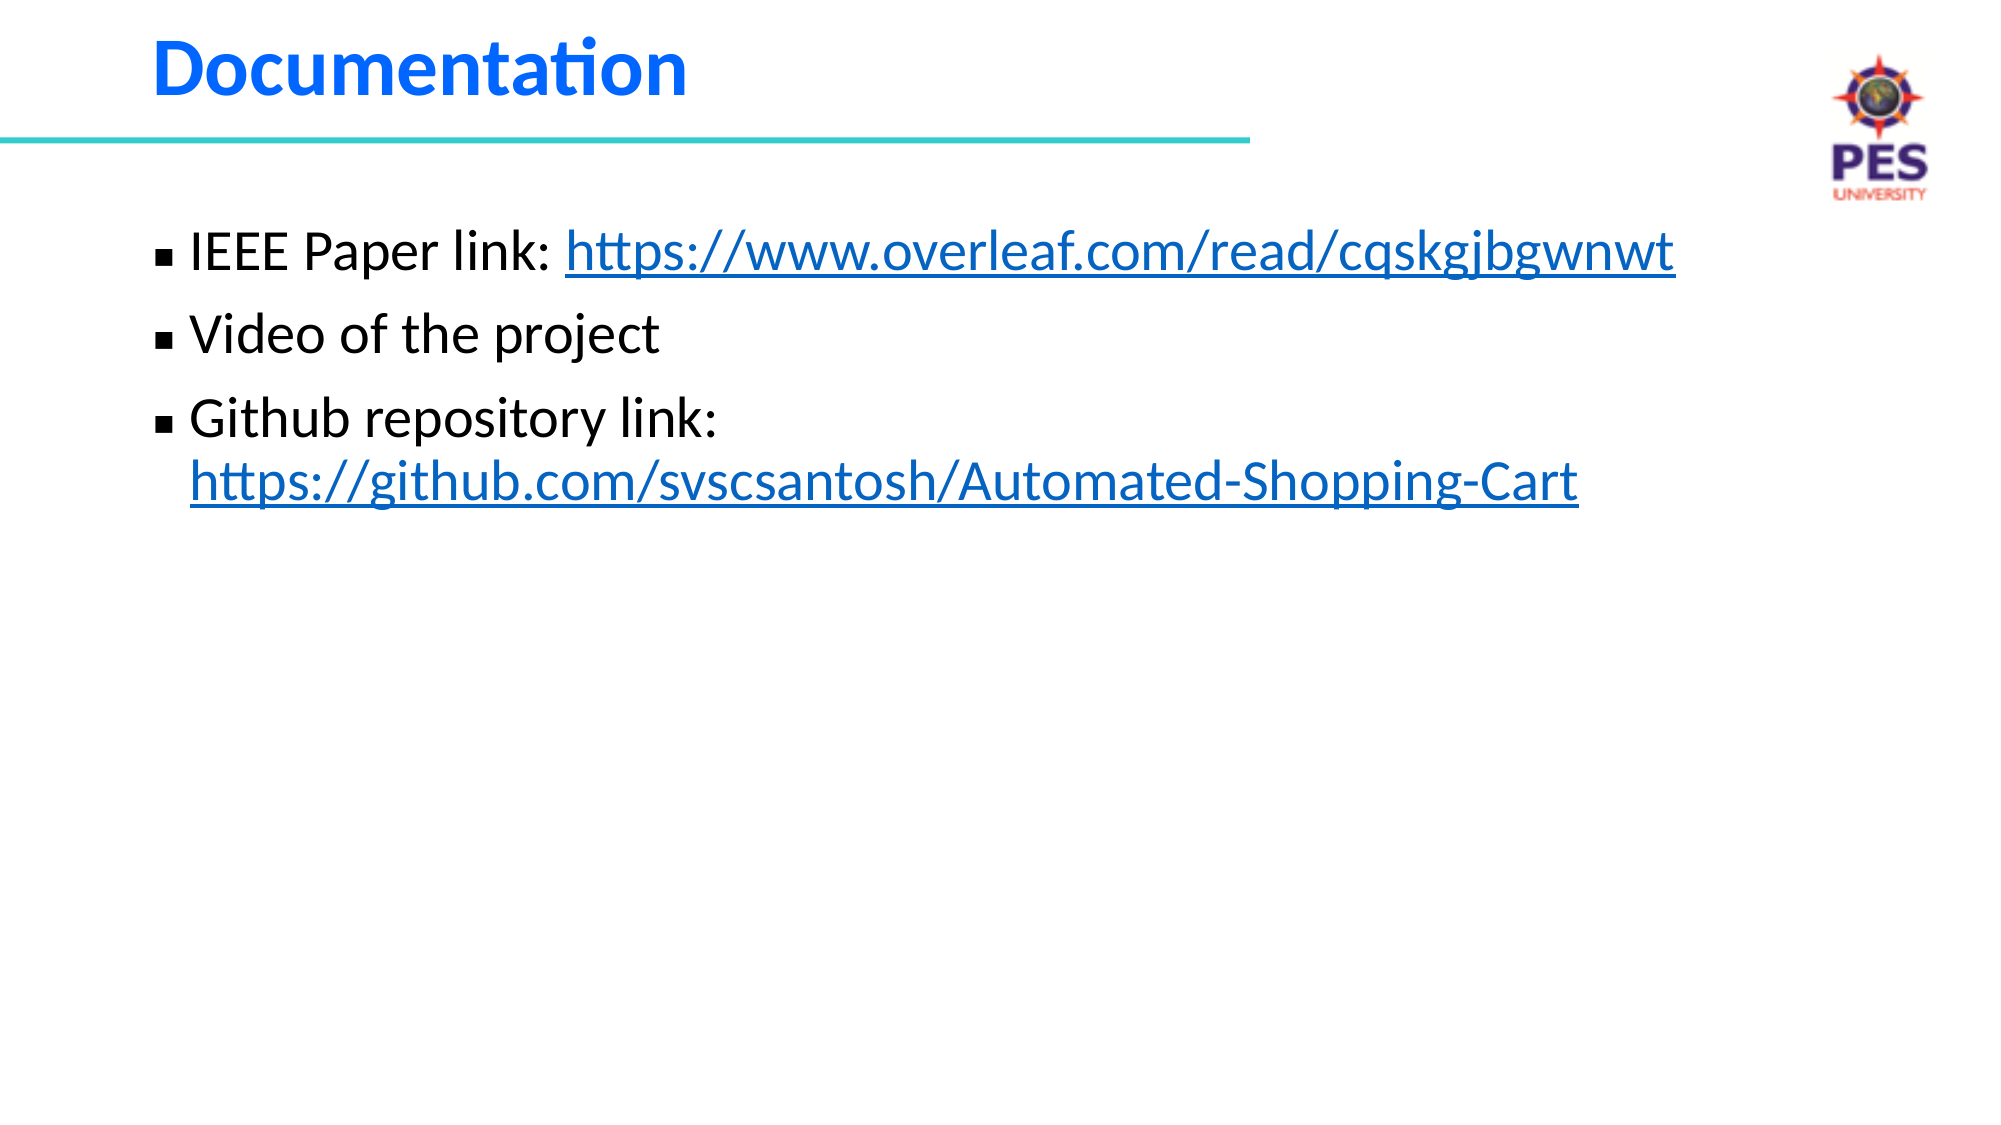

# Documentation
IEEE Paper link: https://www.overleaf.com/read/cqskgjbgwnwt
Video of the project
Github repository link: https://github.com/svscsantosh/Automated-Shopping-Cart